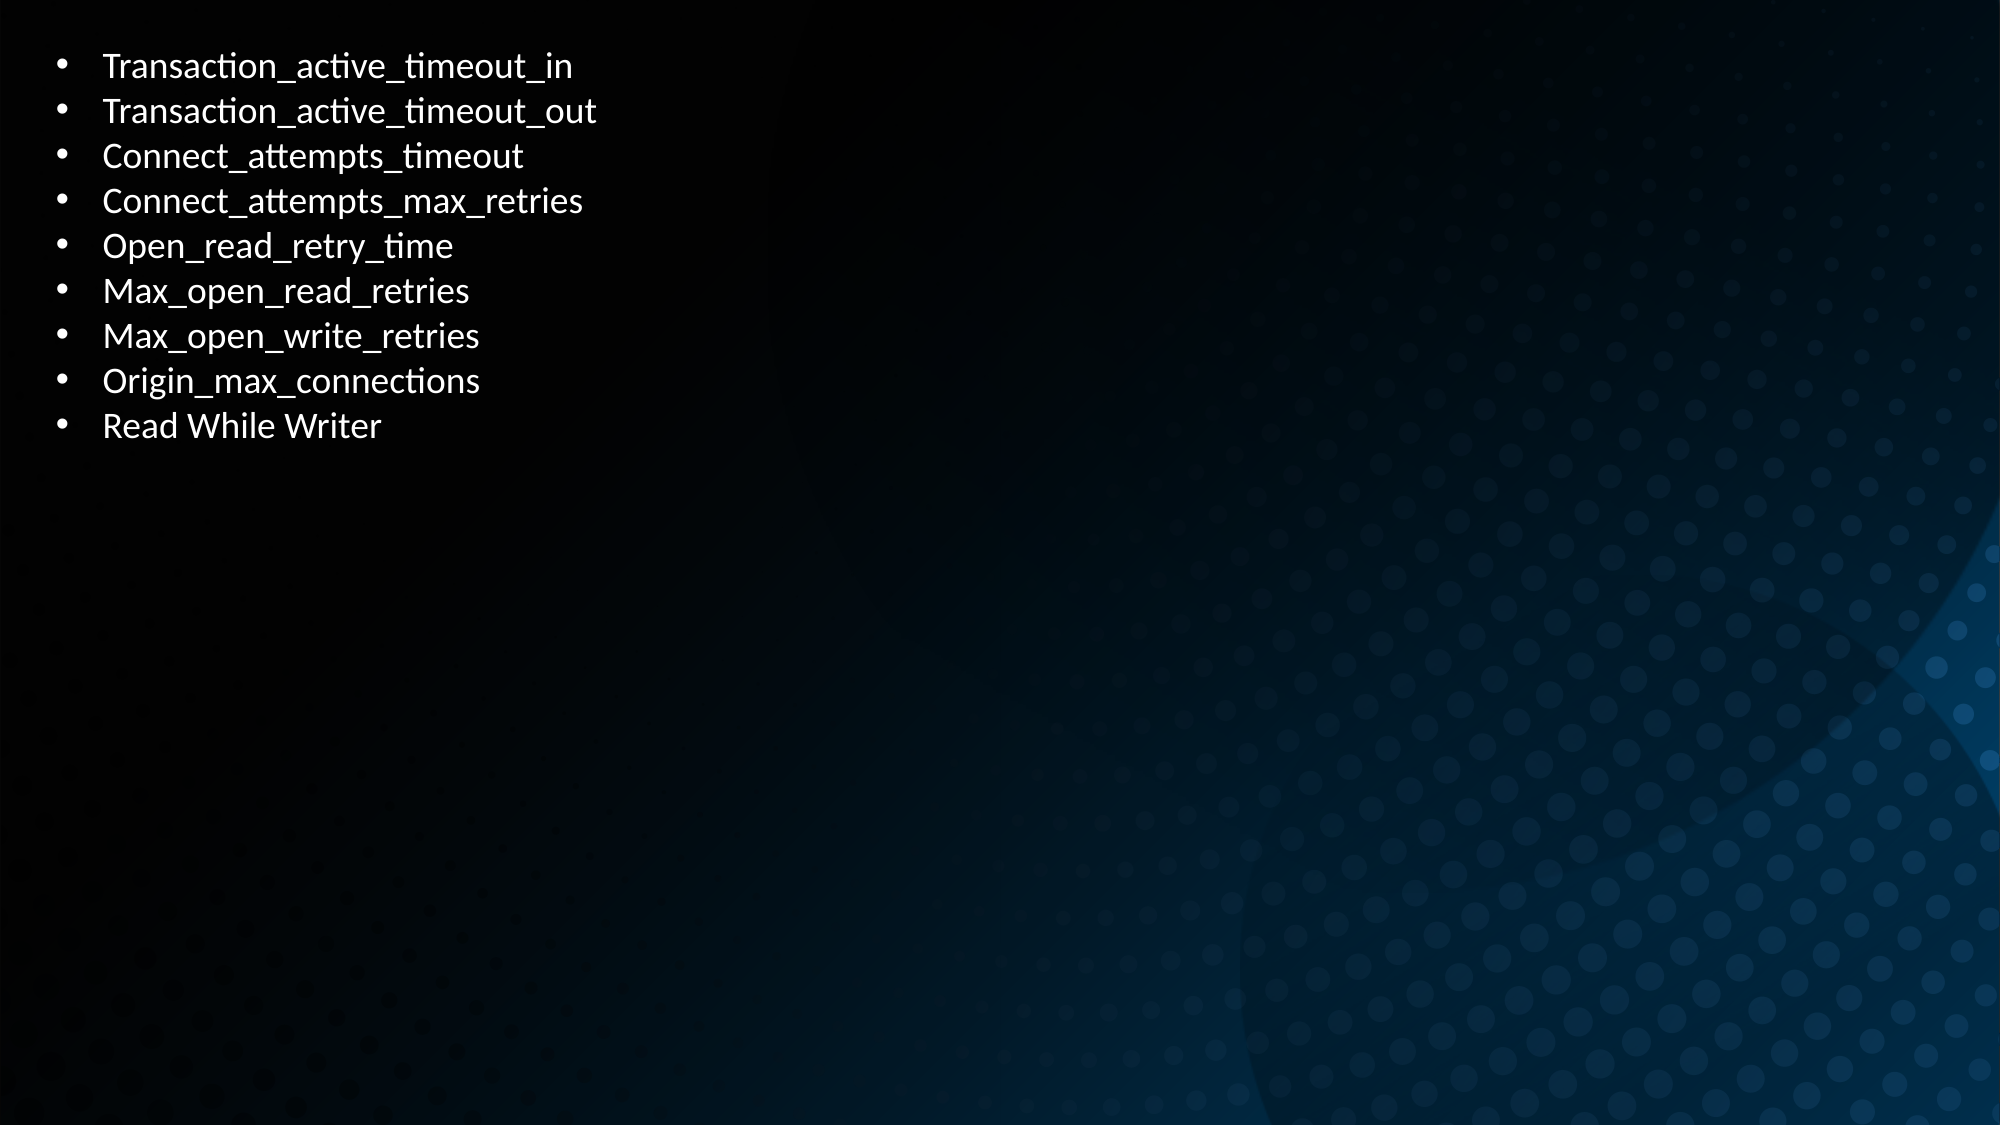

Transaction_active_timeout_in
Transaction_active_timeout_out
Connect_attempts_timeout
Connect_attempts_max_retries
Open_read_retry_time
Max_open_read_retries
Max_open_write_retries
Origin_max_connections
Read While Writer